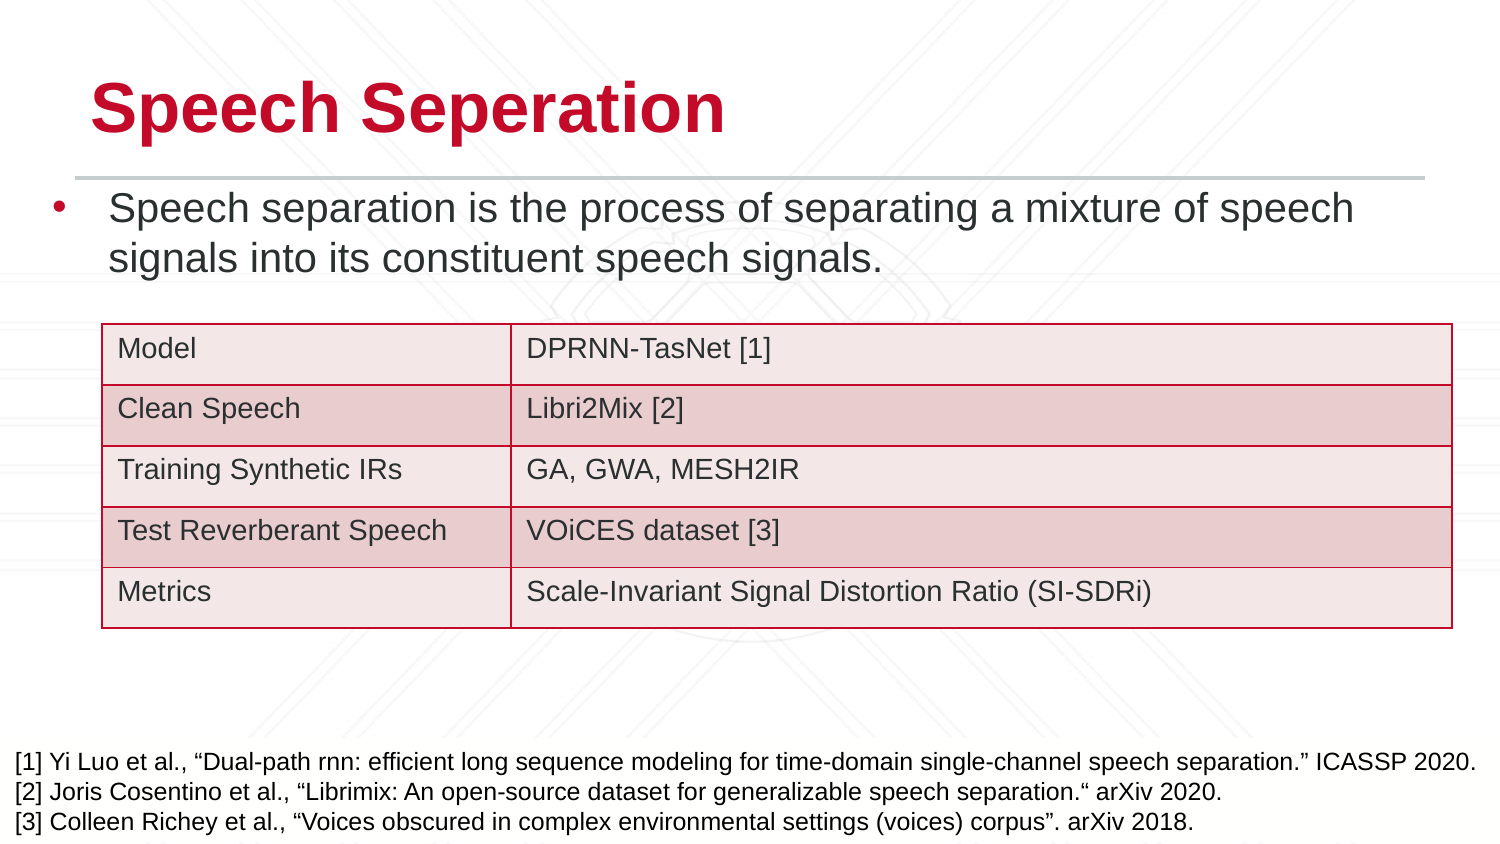

# Speech Seperation

Speech separation is the process of separating a mixture of speech signals into its constituent speech signals.
| Model | DPRNN-TasNet [1] |
| --- | --- |
| Clean Speech | Libri2Mix [2] |
| Training Synthetic IRs | GA, GWA, MESH2IR |
| Test Reverberant Speech | VOiCES dataset [3] |
| Metrics | Scale-Invariant Signal Distortion Ratio (SI-SDRi) |
[1] Yi Luo et al., “Dual-path rnn: efficient long sequence modeling for time-domain single-channel speech separation.” ICASSP 2020.
[2] Joris Cosentino et al., “Librimix: An open-source dataset for generalizable speech separation.“ arXiv 2020.
[3] Colleen Richey et al., “Voices obscured in complex environmental settings (voices) corpus”. arXiv 2018.